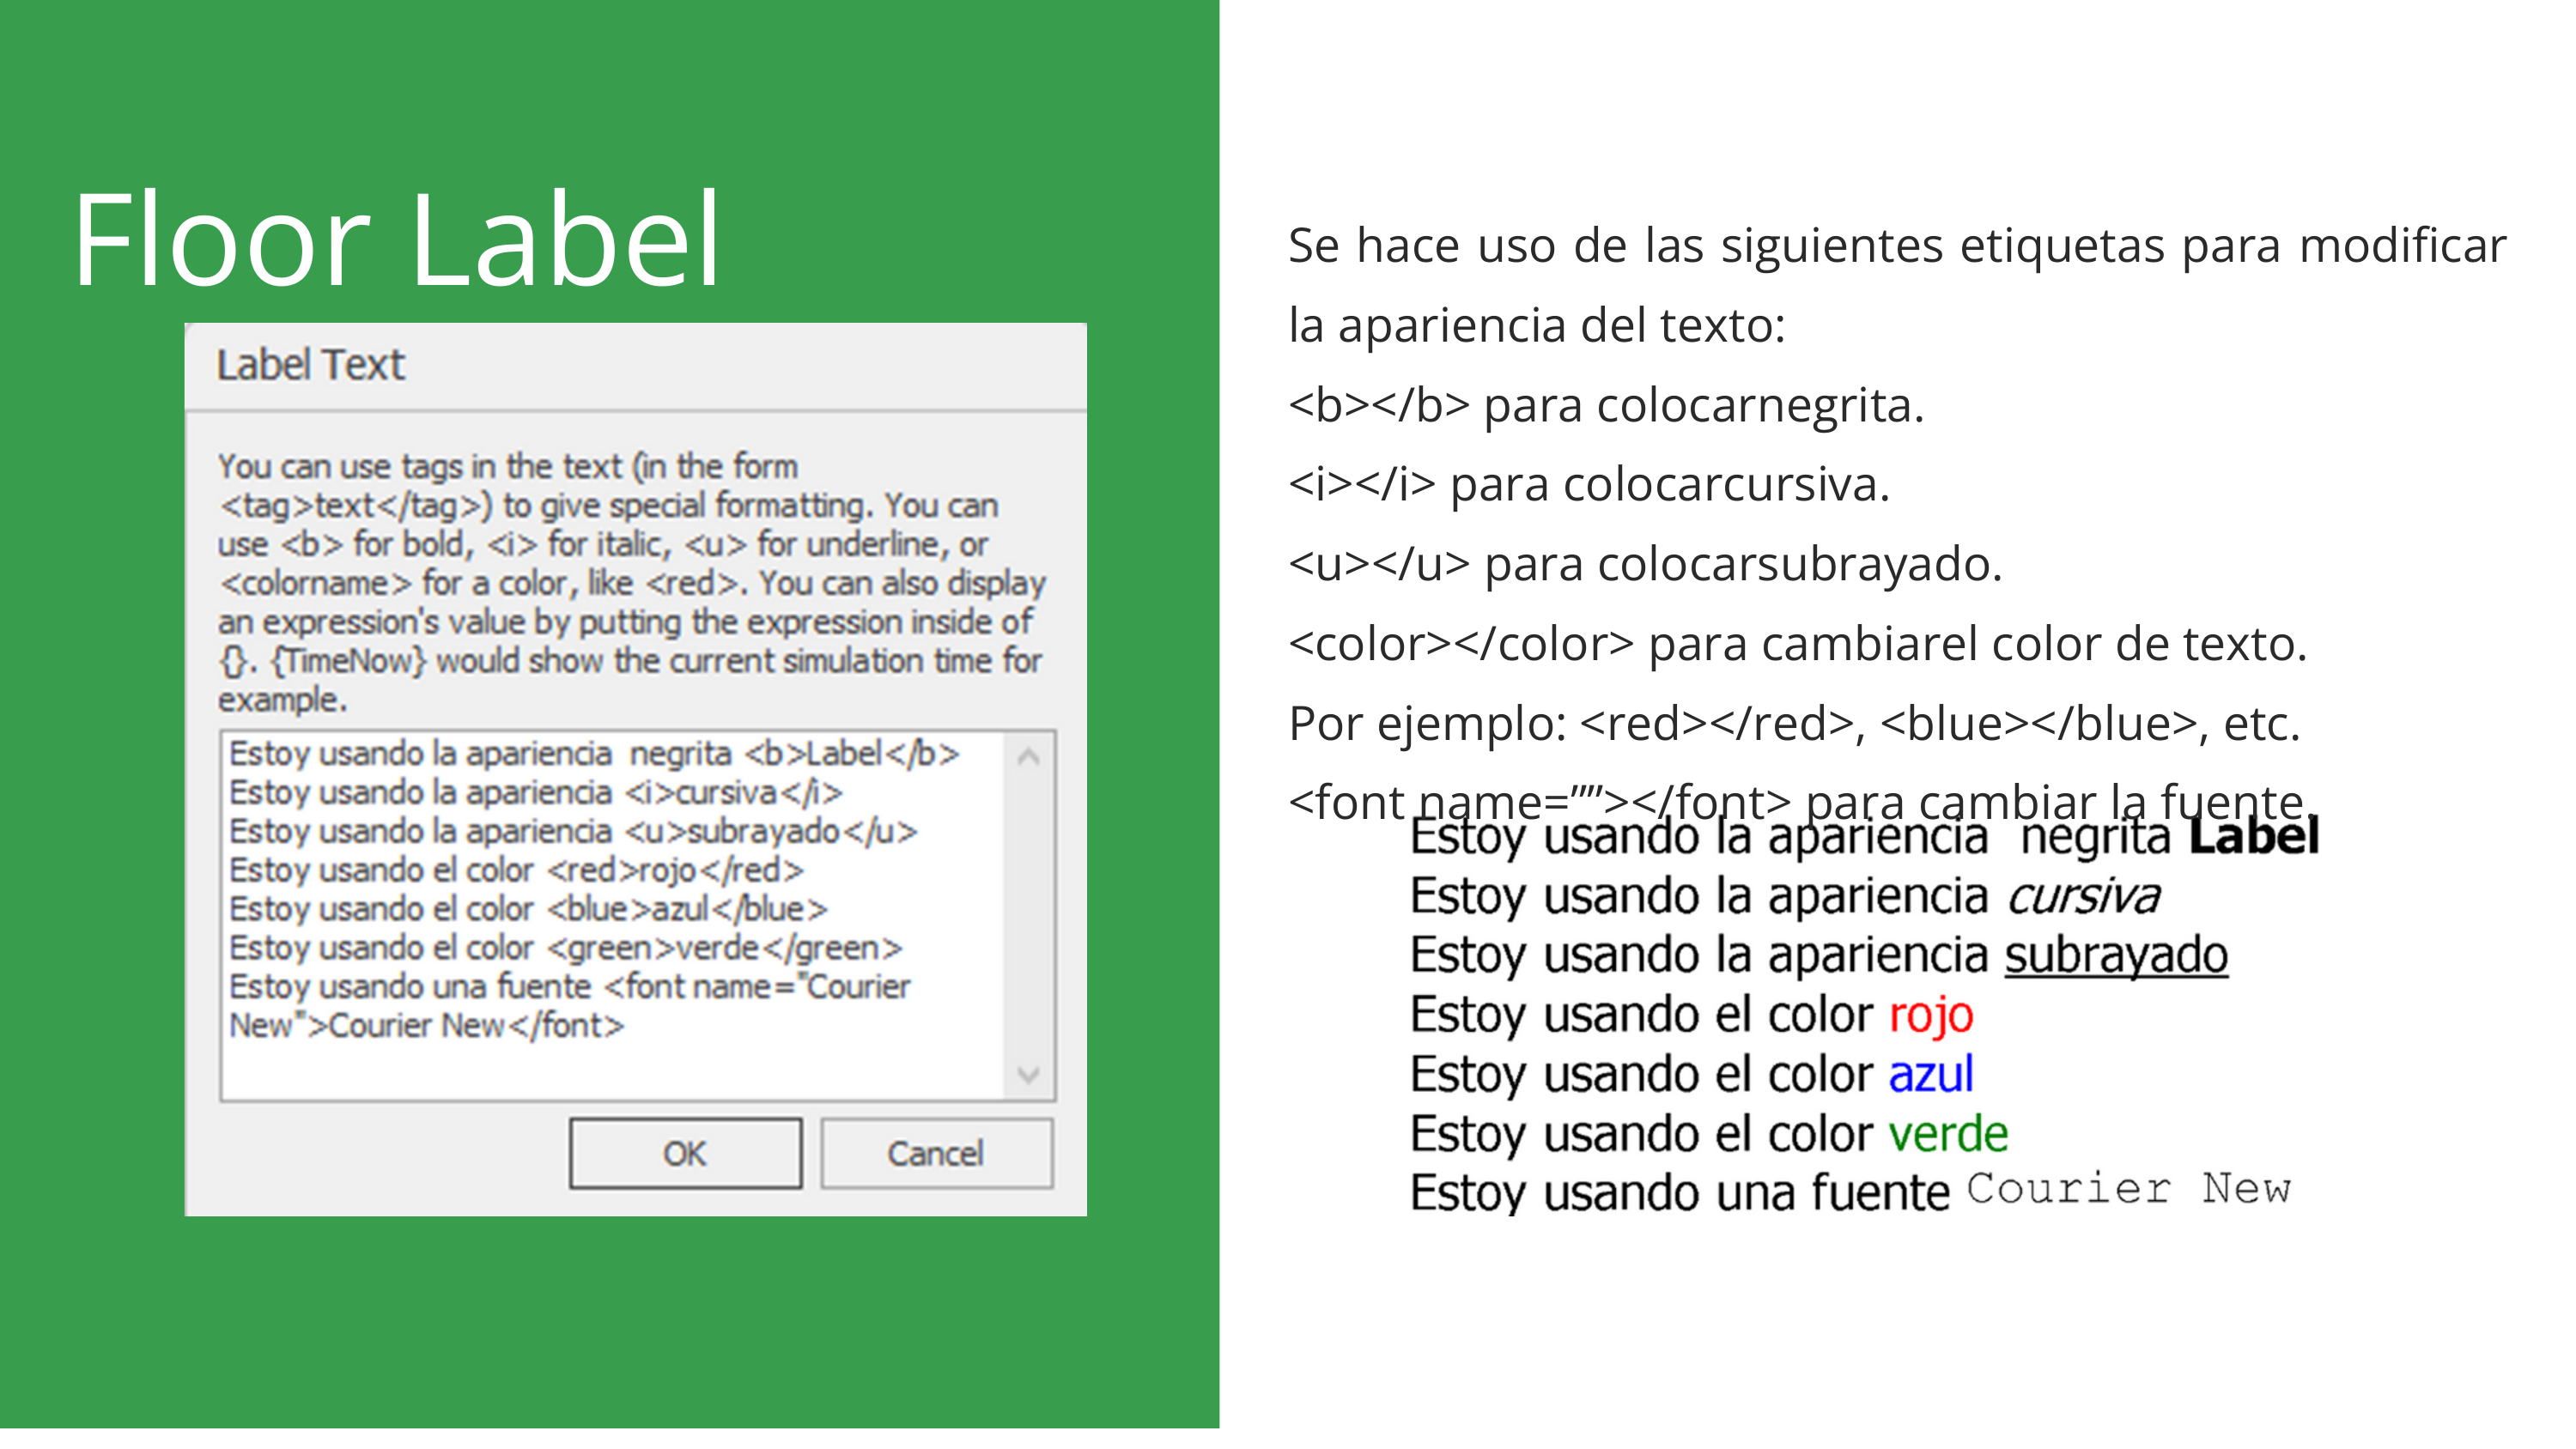

Floor Label
Se hace uso de las siguientes etiquetas para modificar la apariencia del texto:
<b></b> para colocarnegrita.
<i></i> para colocarcursiva.
<u></u> para colocarsubrayado.
<color></color> para cambiarel color de texto.
Por ejemplo: <red></red>, <blue></blue>, etc.
<font name=””></font> para cambiar la fuente.